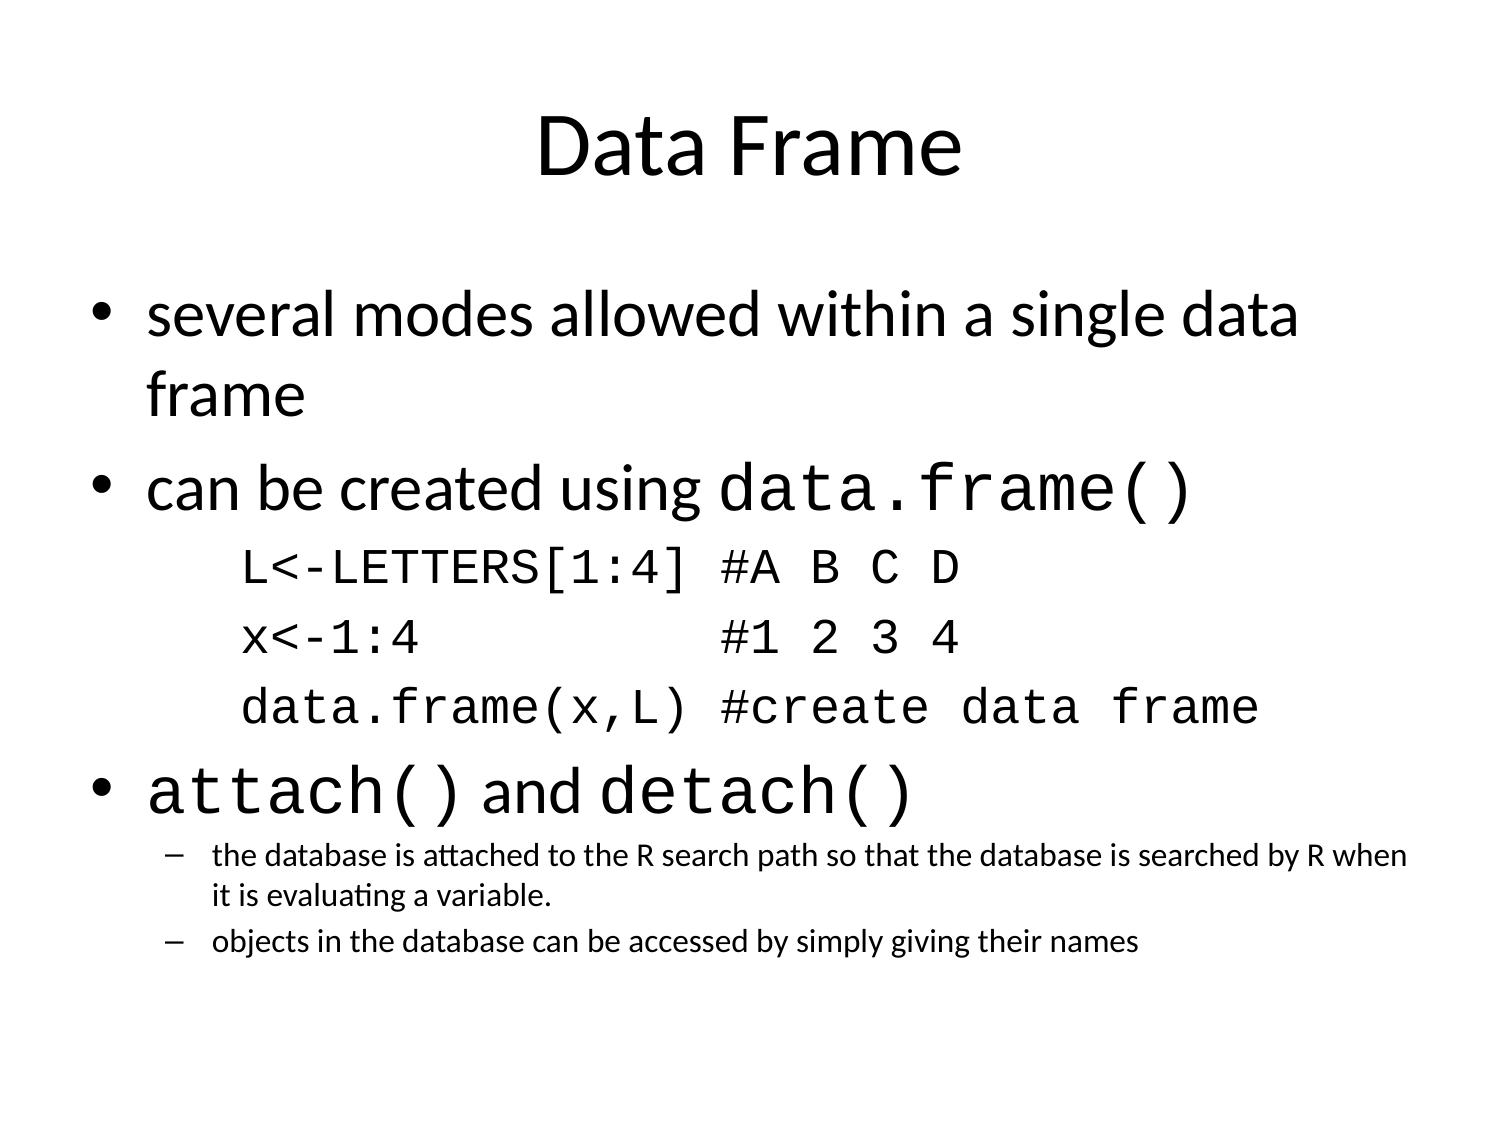

# Data Frame
several modes allowed within a single data frame
can be created using data.frame()
L<-LETTERS[1:4] #A B C D
x<-1:4          #1 2 3 4
data.frame(x,L) #create data frame
attach() and detach()
the database is attached to the R search path so that the database is searched by R when it is evaluating a variable.
objects in the database can be accessed by simply giving their names